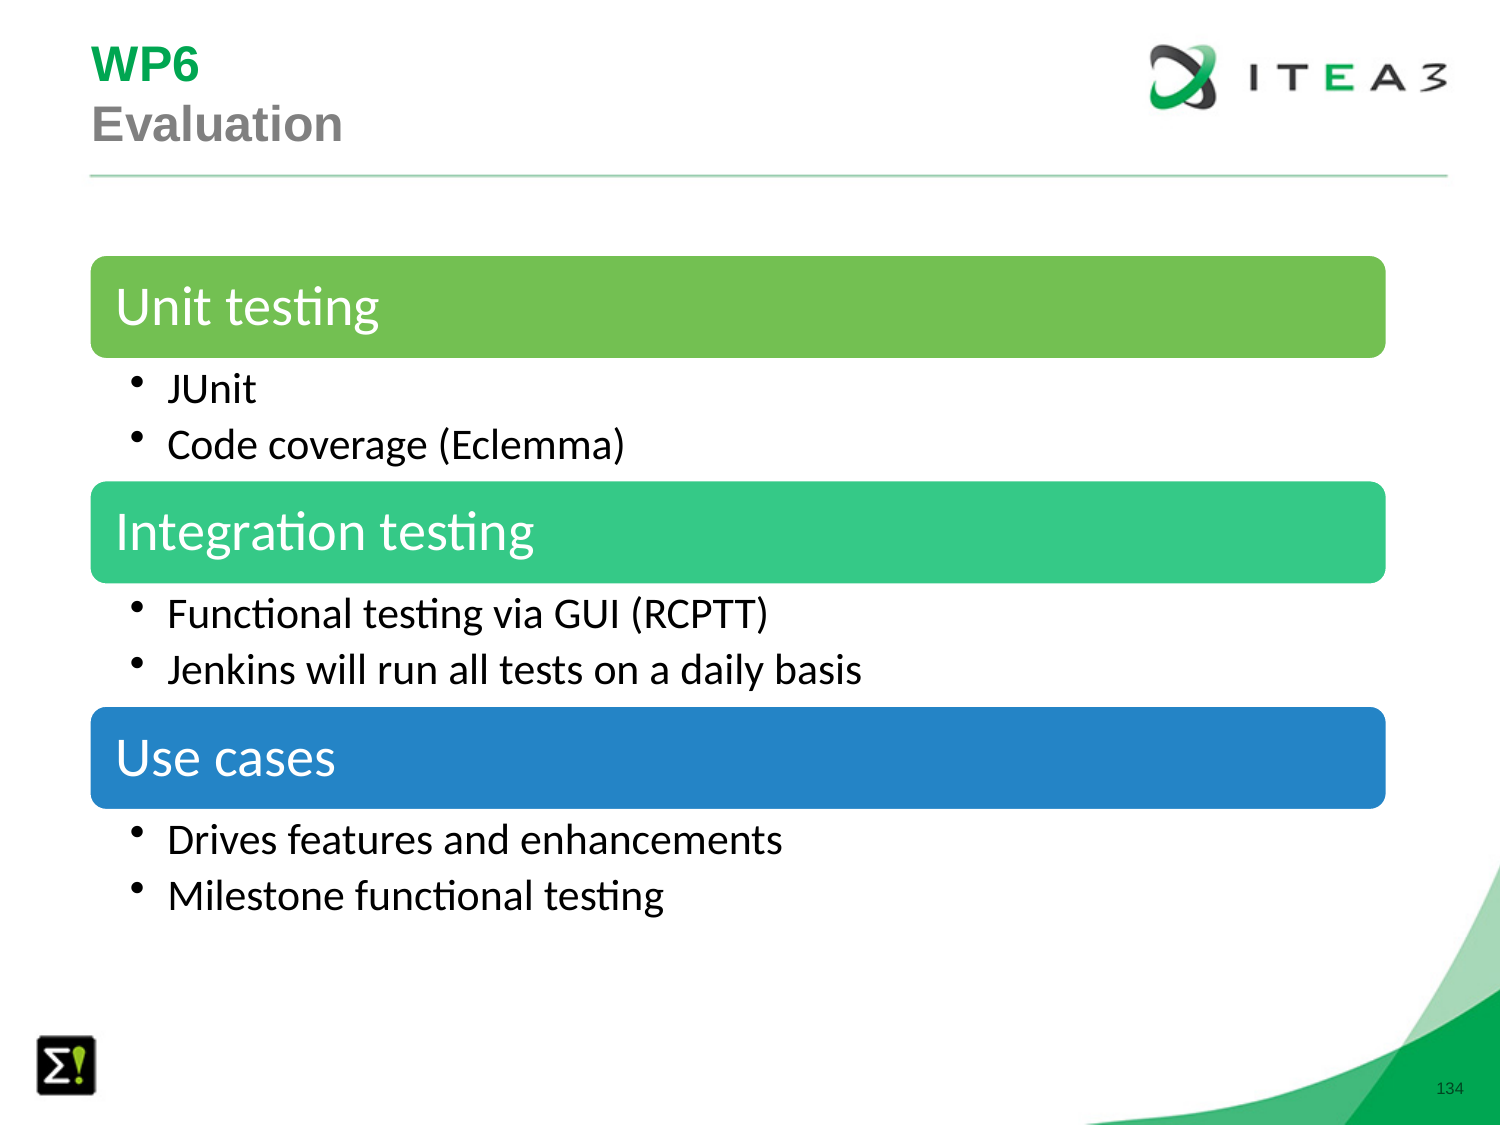

# WP6 Evaluation
Unit testing
JUnit
Code coverage (Eclemma)
Integration testing
Functional testing via GUI (RCPTT)
Jenkins will run all tests on a daily basis
Use cases
Drives features and enhancements
Milestone functional testing